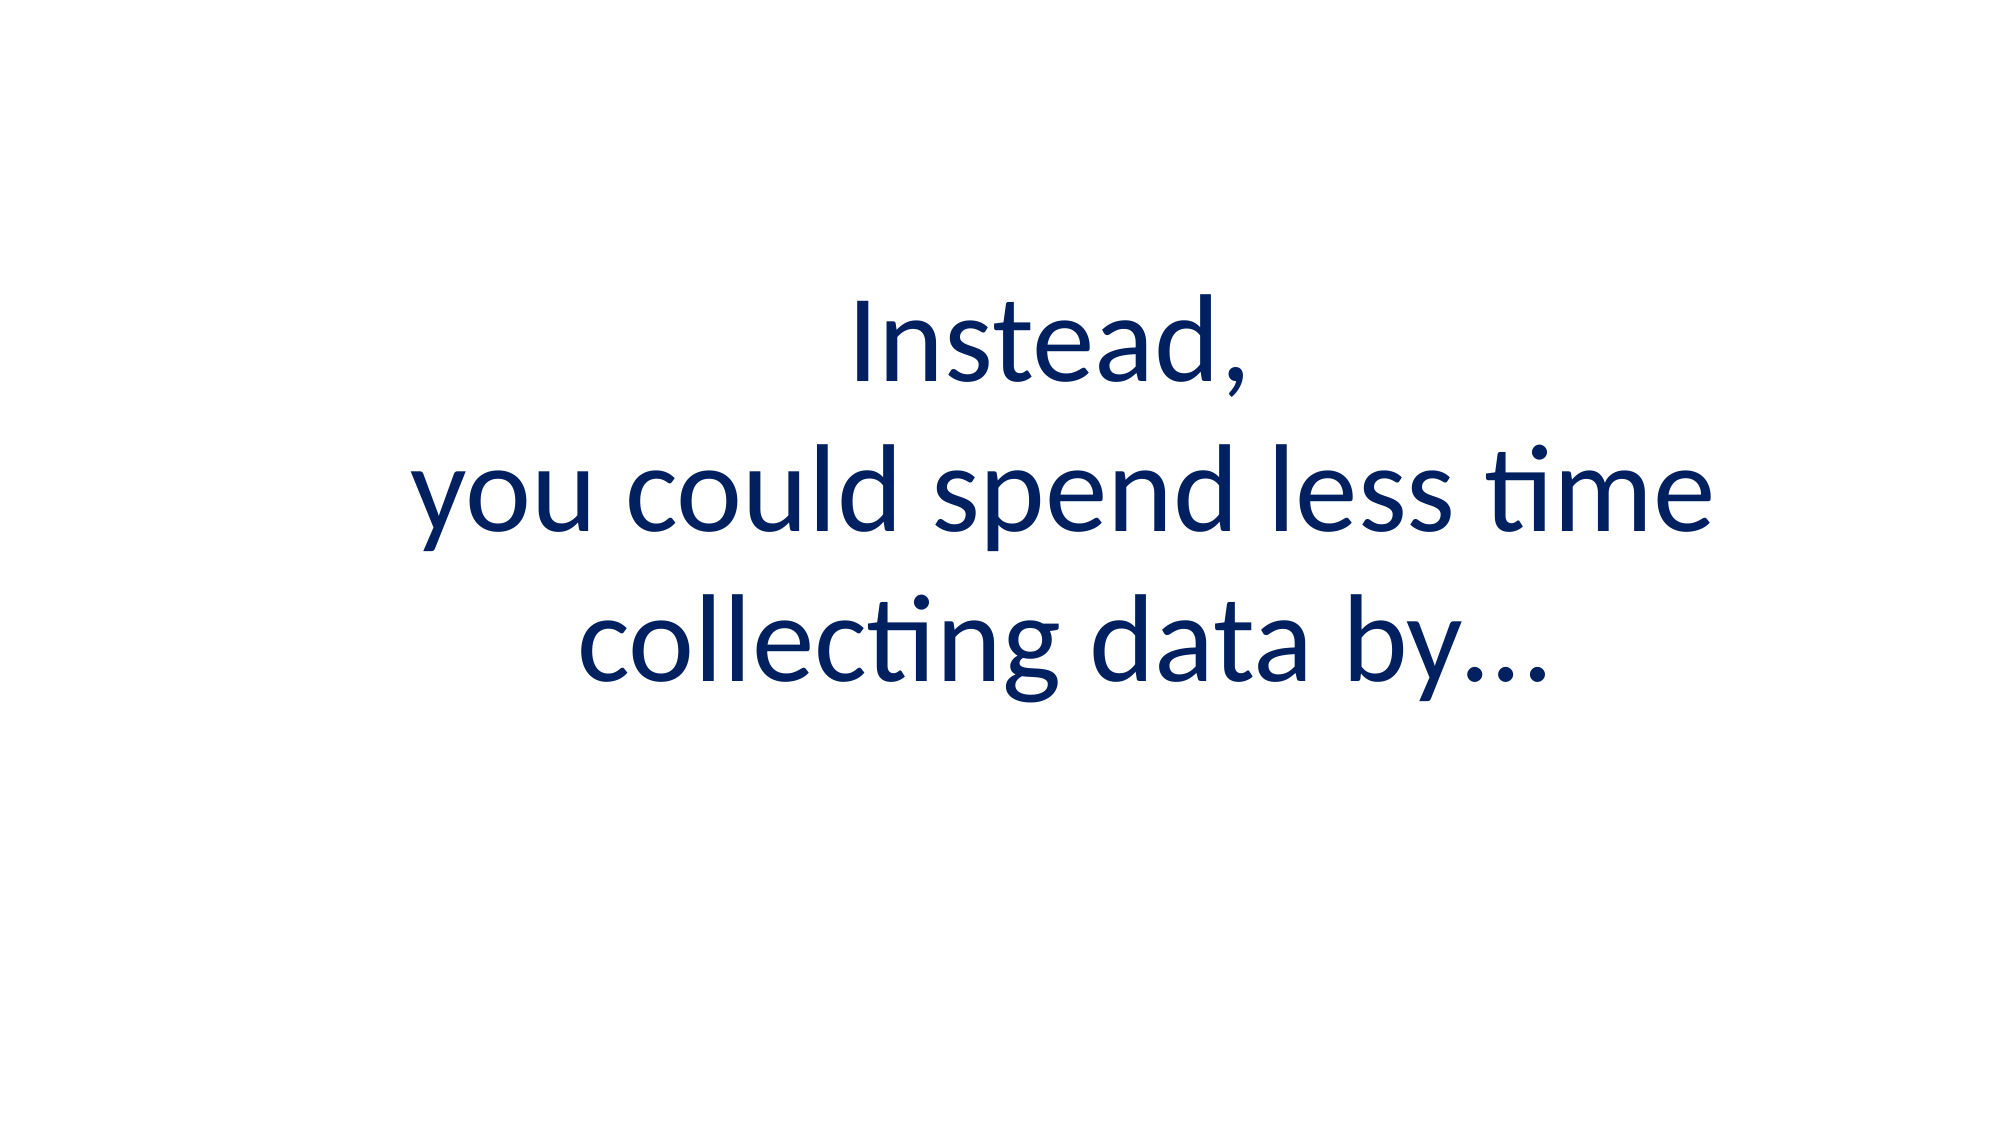

Instead,
you could spend less time collecting data by…